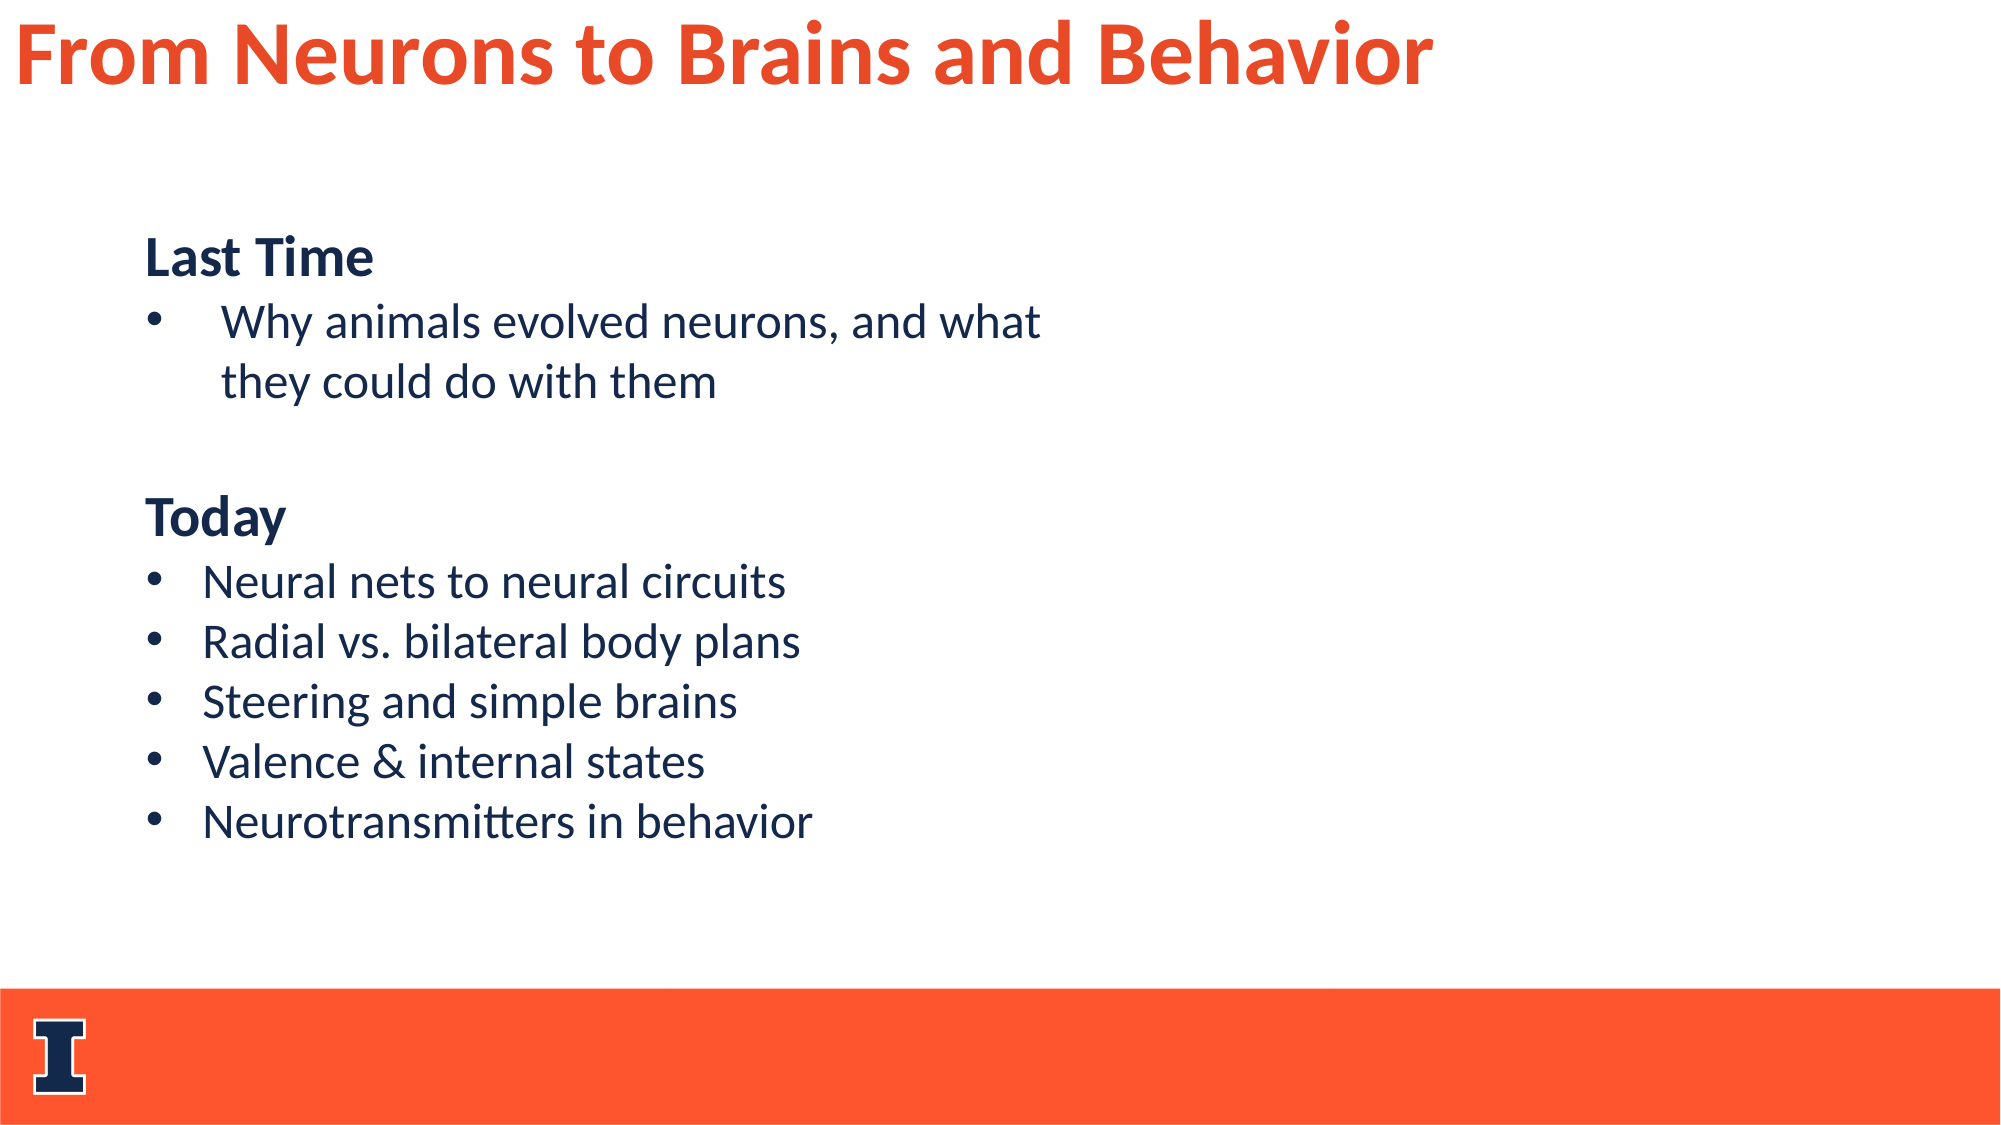

From Neurons to Brains and Behavior
Last Time
Why animals evolved neurons, and what they could do with them

Today
Neural nets to neural circuits
Radial vs. bilateral body plans
Steering and simple brains
Valence & internal states
Neurotransmitters in behavior